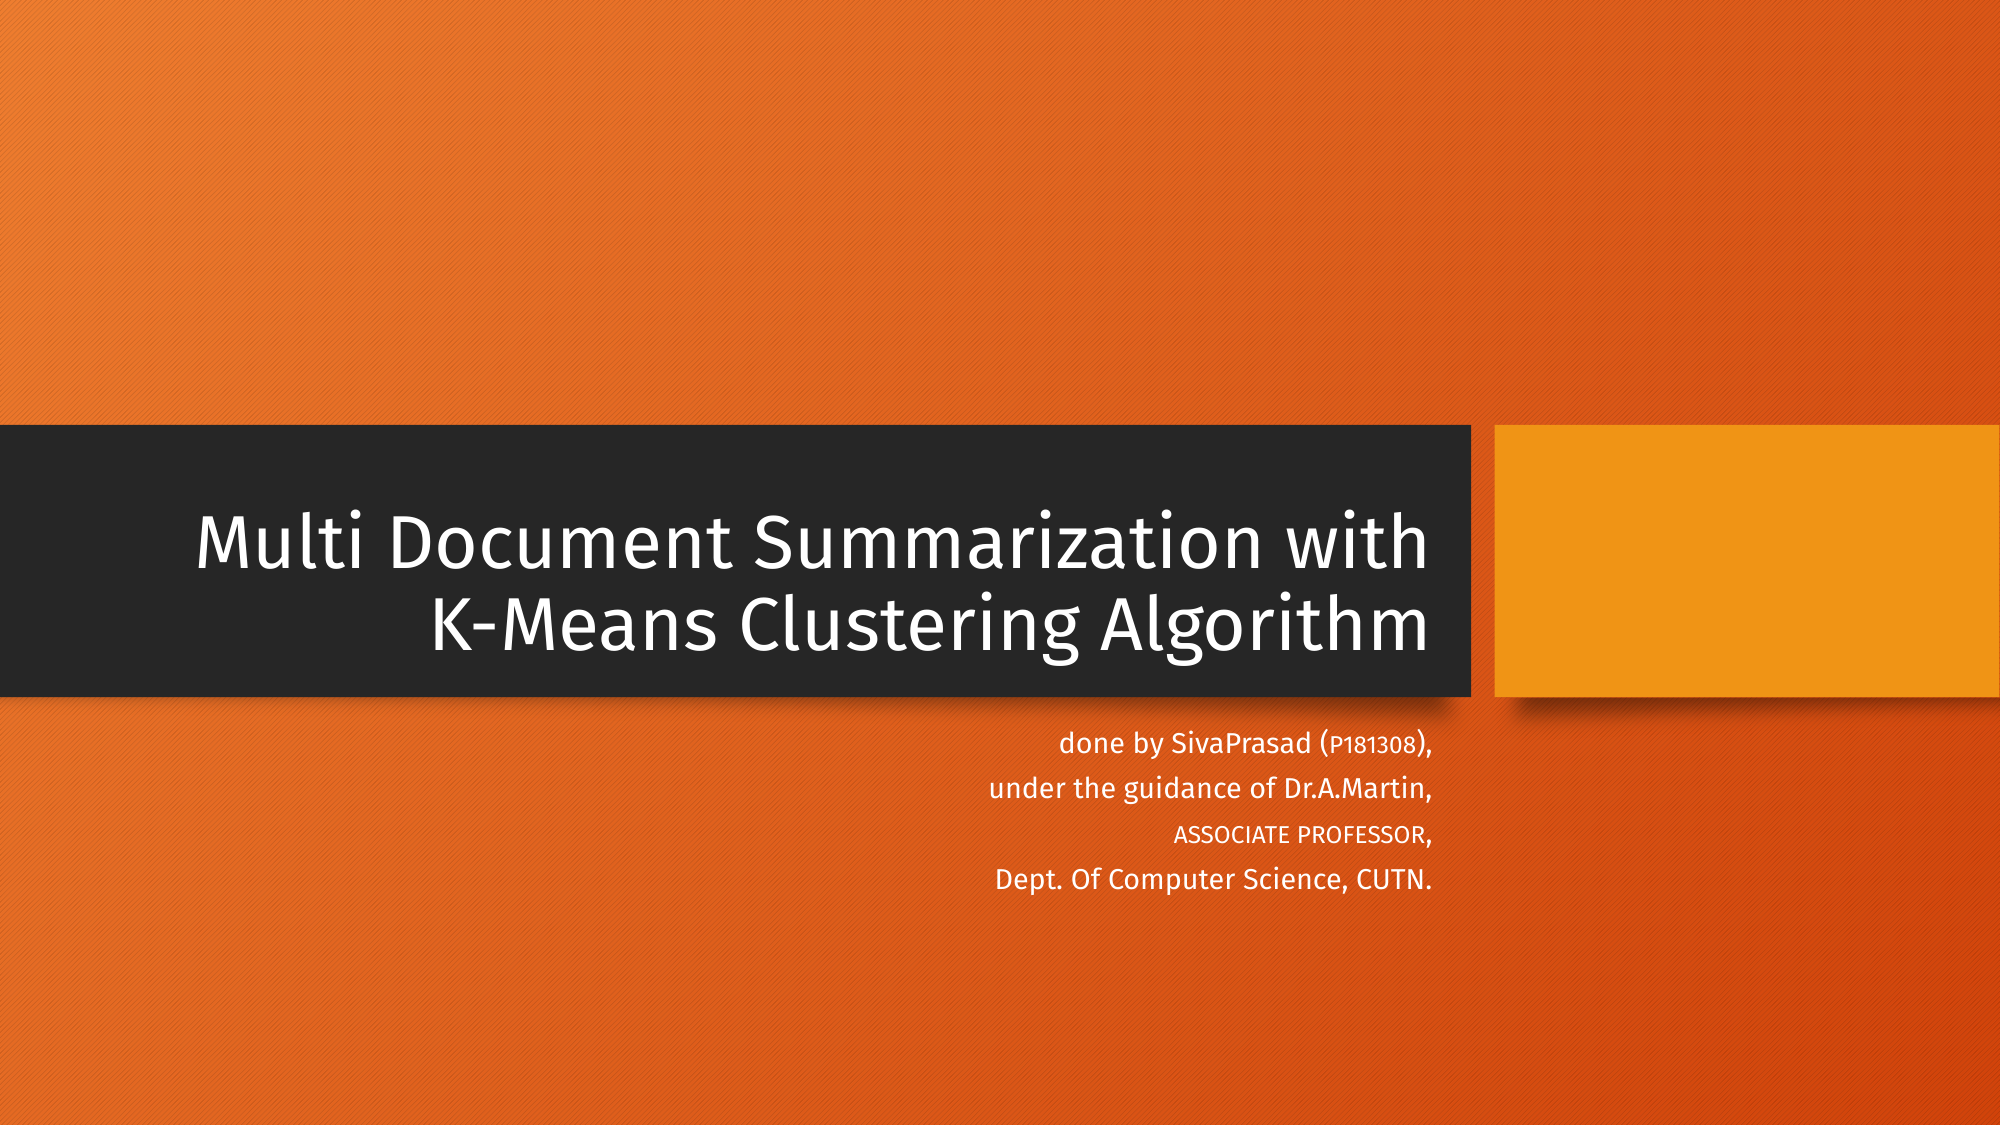

# Multi Document Summarization with K-Means Clustering Algorithm
done by SivaPrasad (P181308),
under the guidance of Dr.A.Martin,
ASSOCIATE PROFESSOR,
Dept. Of Computer Science, CUTN.